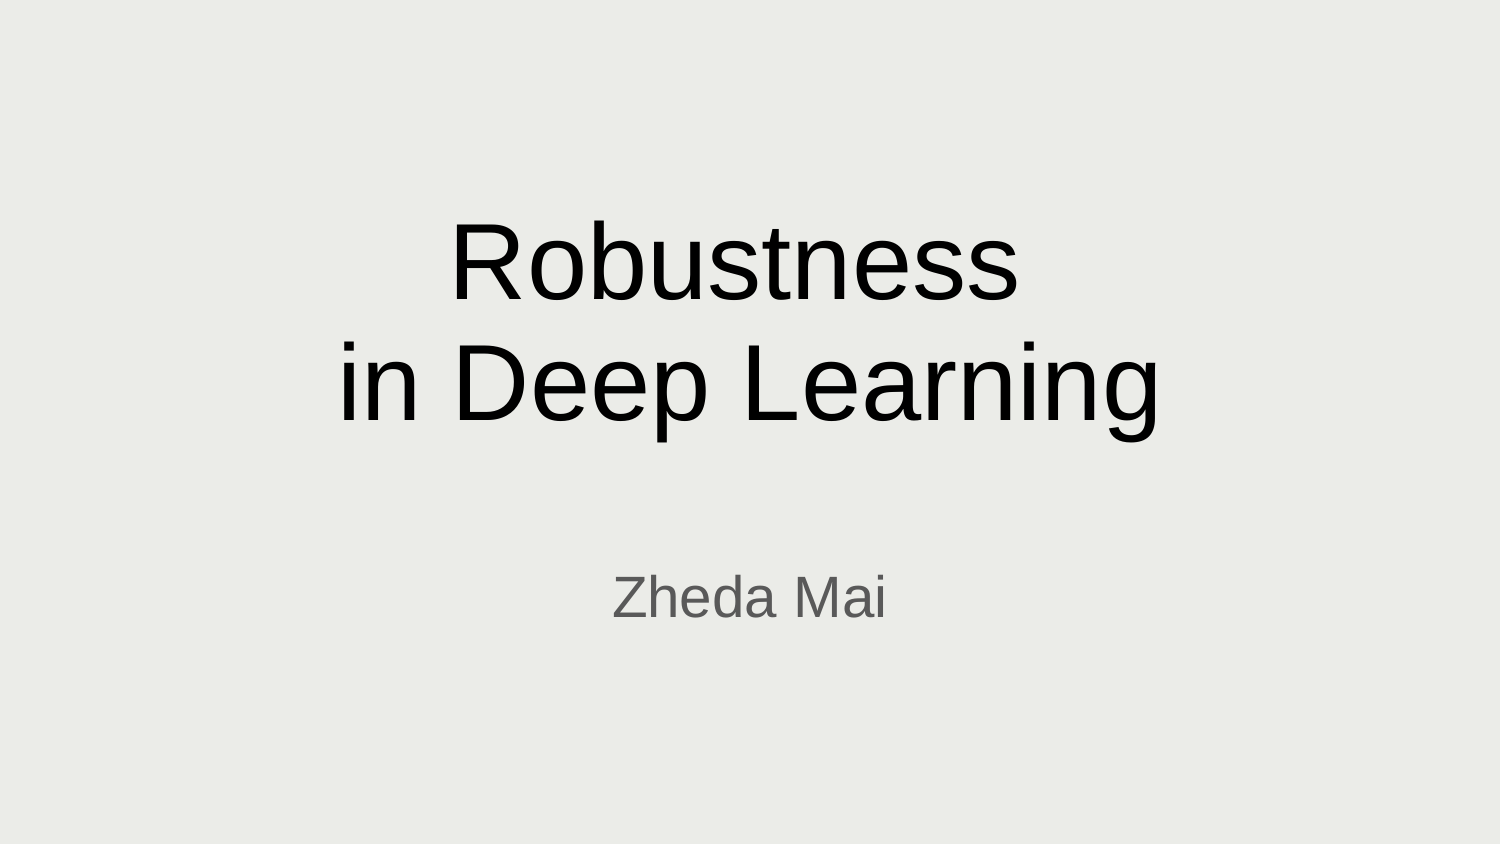

# Robustness
in Deep Learning
Zheda Mai